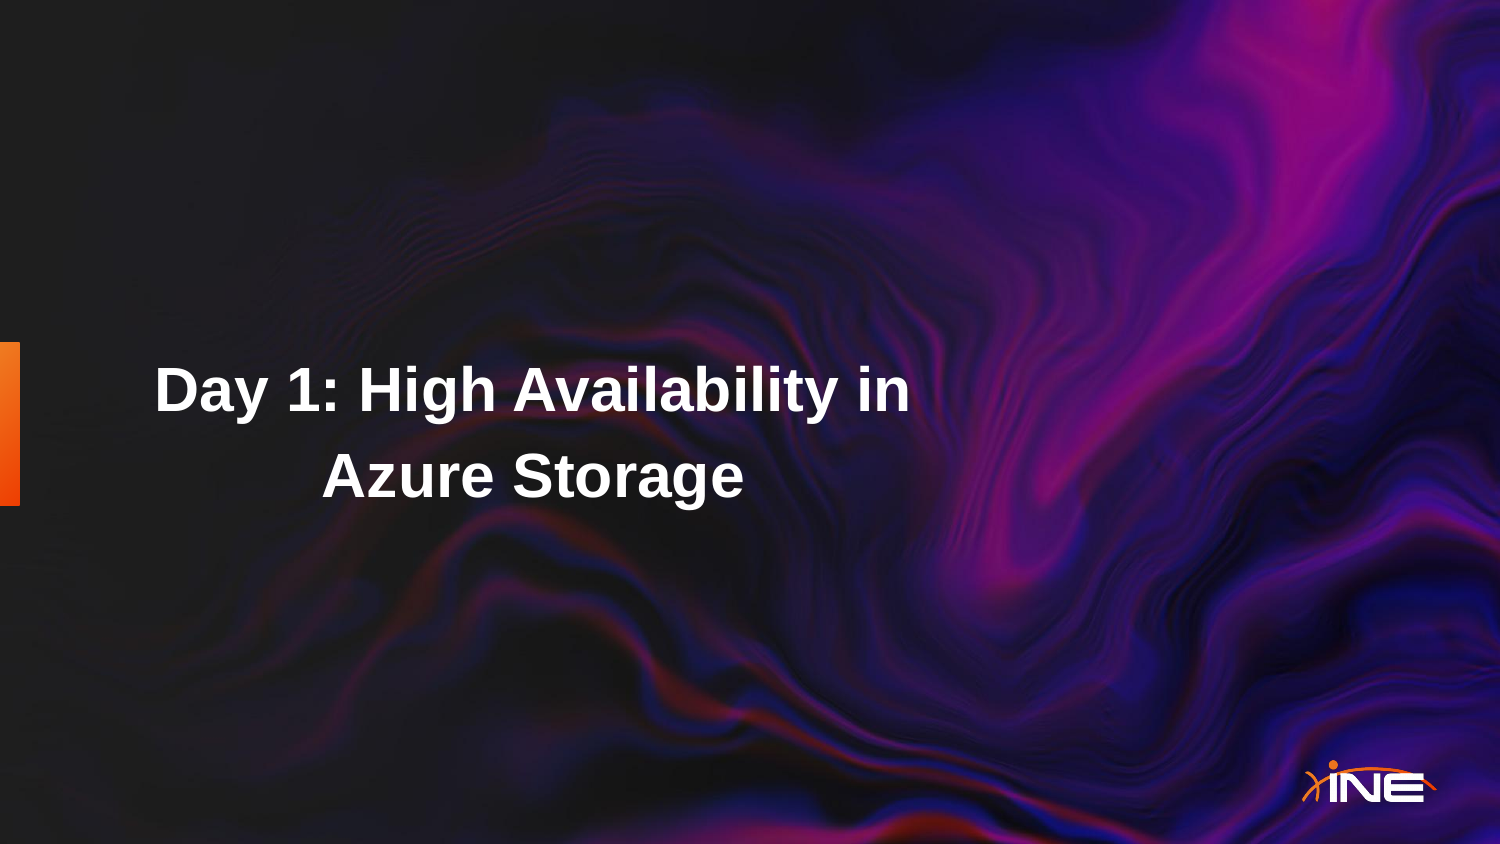

# Day 1: High Availability in Azure Storage